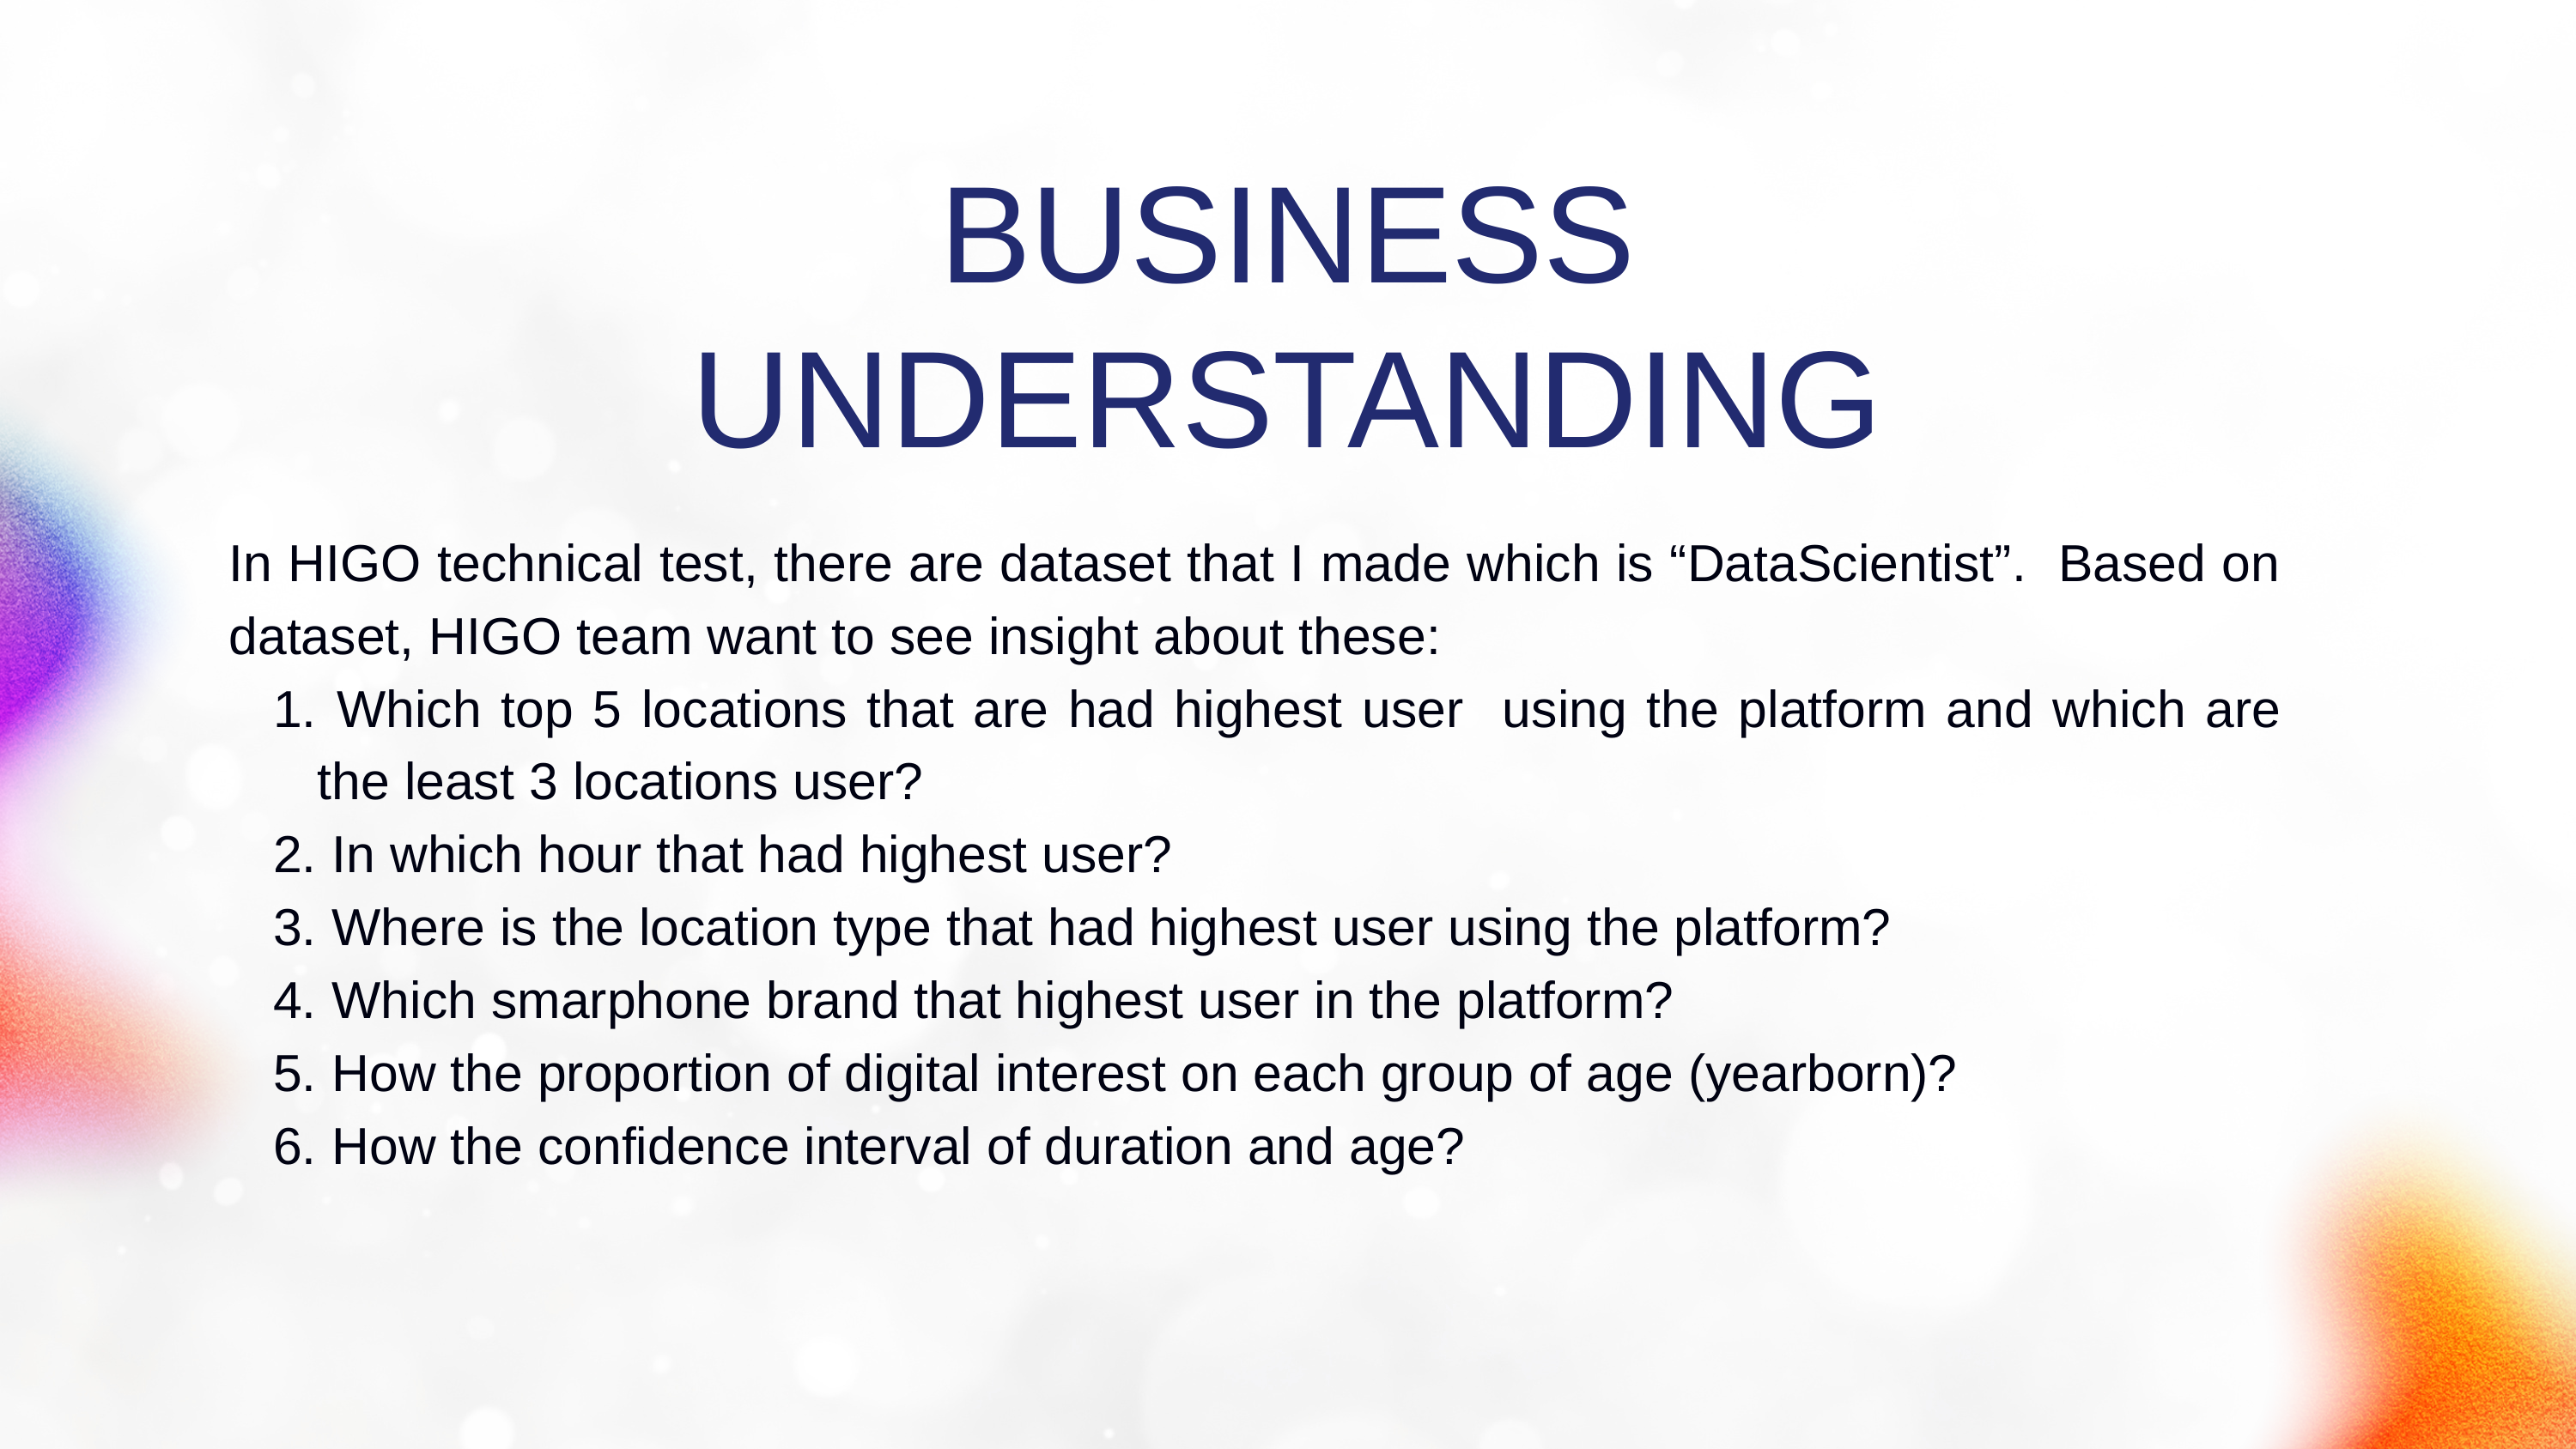

BUSINESS UNDERSTANDING

In HIGO technical test, there are dataset that I made which is “DataScientist”.  Based on dataset, HIGO team want to see insight about these:
 Which top 5 locations that are had highest user  using the platform and which are the least 3 locations user?
 In which hour that had highest user?
 Where is the location type that had highest user using the platform?
 Which smarphone brand that highest user in the platform?
 How the proportion of digital interest on each group of age (yearborn)?
 How the confidence interval of duration and age?